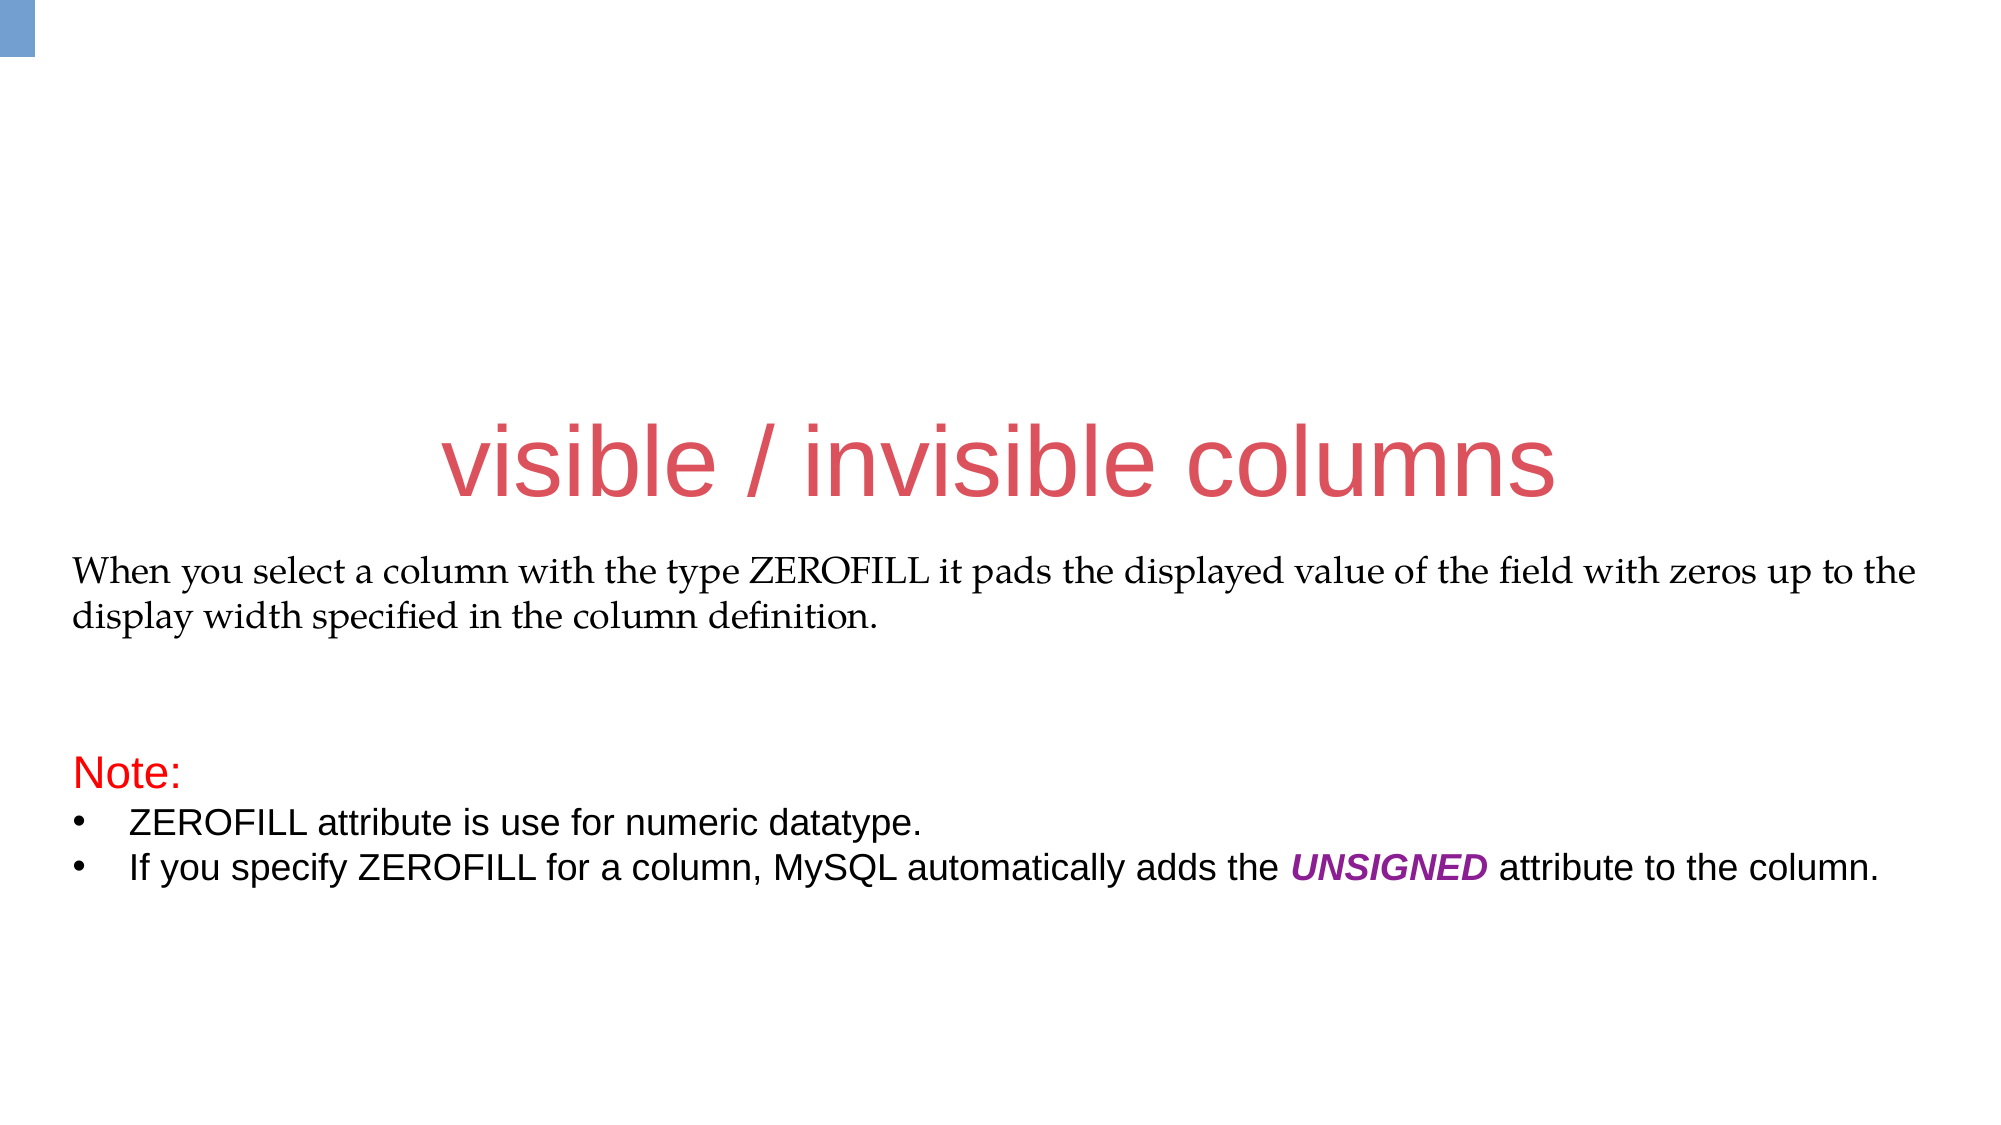

visible / invisible columns
When you select a column with the type ZEROFILL it pads the displayed value of the field with zeros up to the display width specified in the column definition.
Note:
ZEROFILL attribute is use for numeric datatype.
If you specify ZEROFILL for a column, MySQL automatically adds the UNSIGNED attribute to the column.